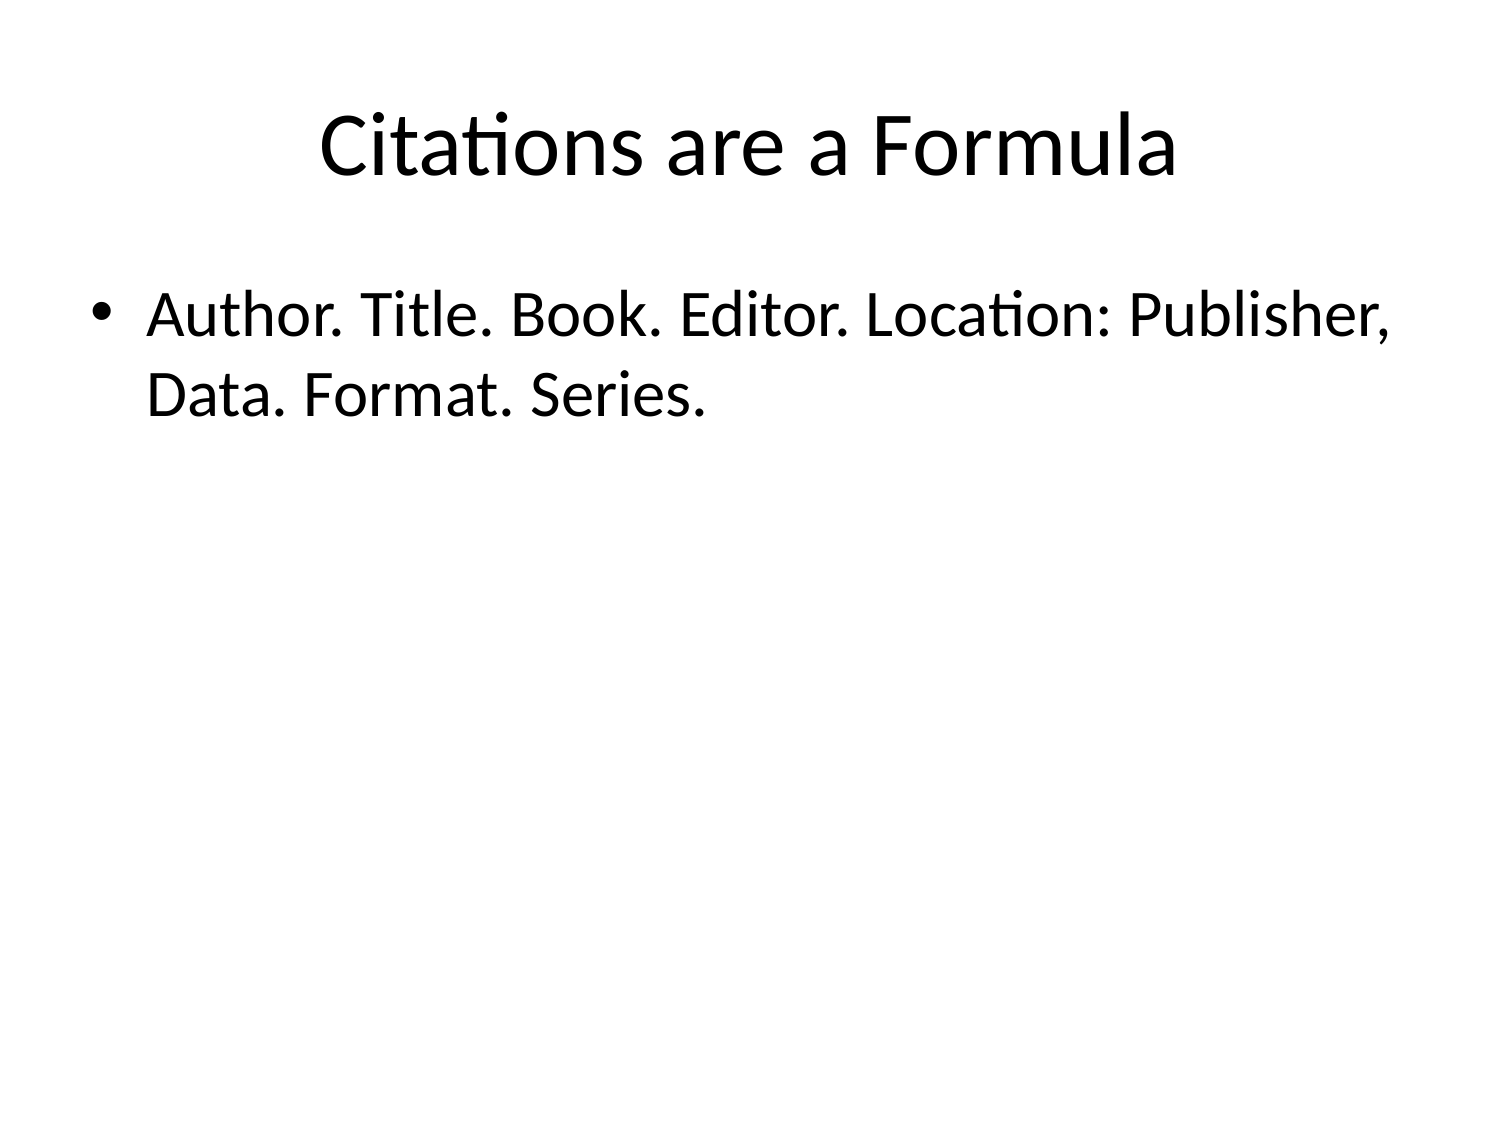

# Citations are a Formula
Author. Title. Book. Editor. Location: Publisher, Data. Format. Series.